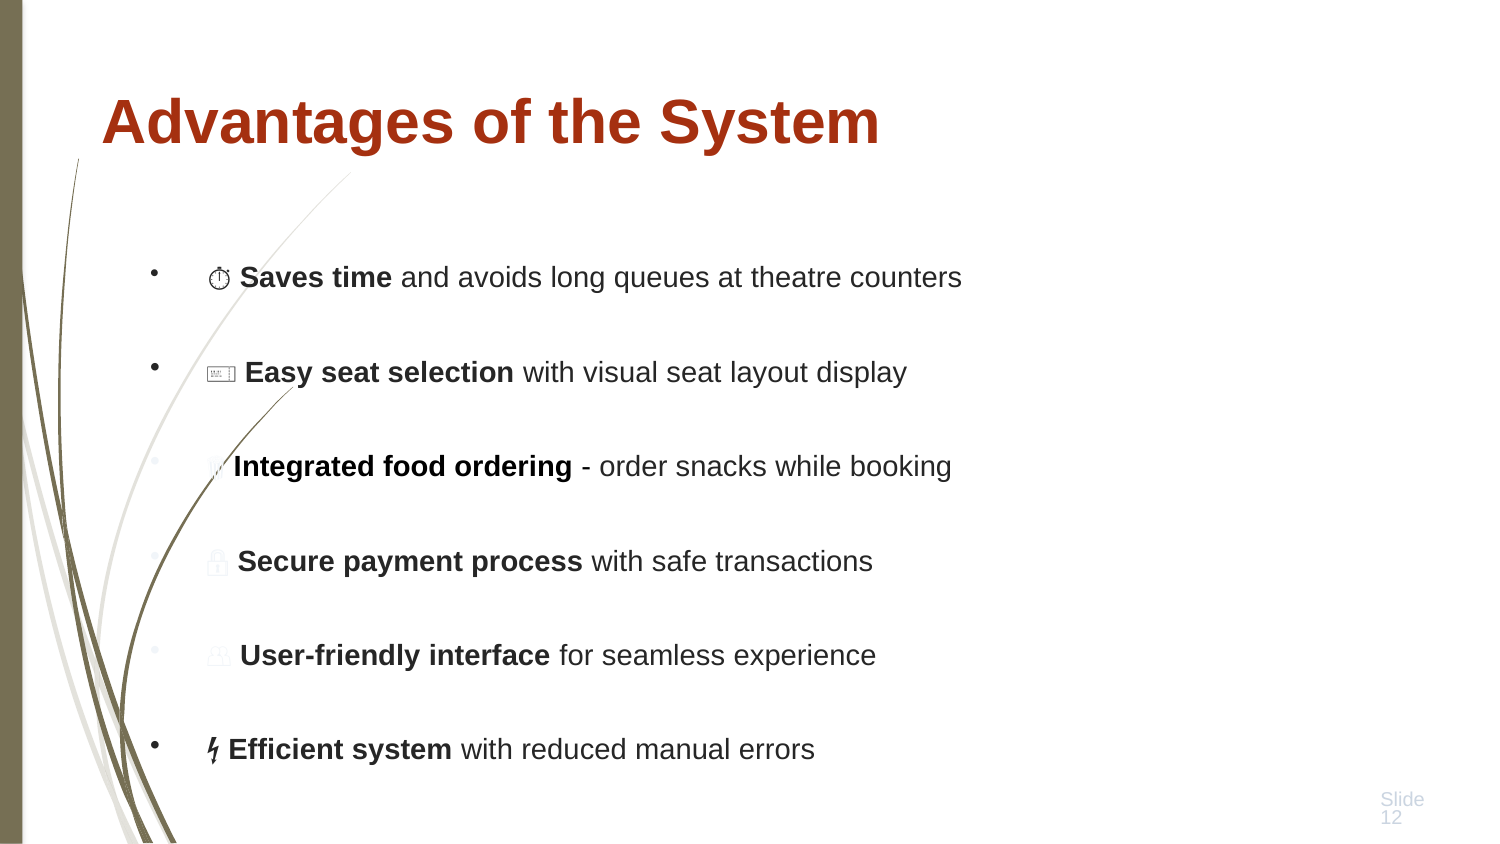

Advantages of the System
⏱️ Saves time and avoids long queues at theatre counters

🎫 Easy seat selection with visual seat layout display

🍿 Integrated food ordering - order snacks while booking

🔒 Secure payment process with safe transactions

👥 User-friendly interface for seamless experience

⚡ Efficient system with reduced manual errors
Slide 12